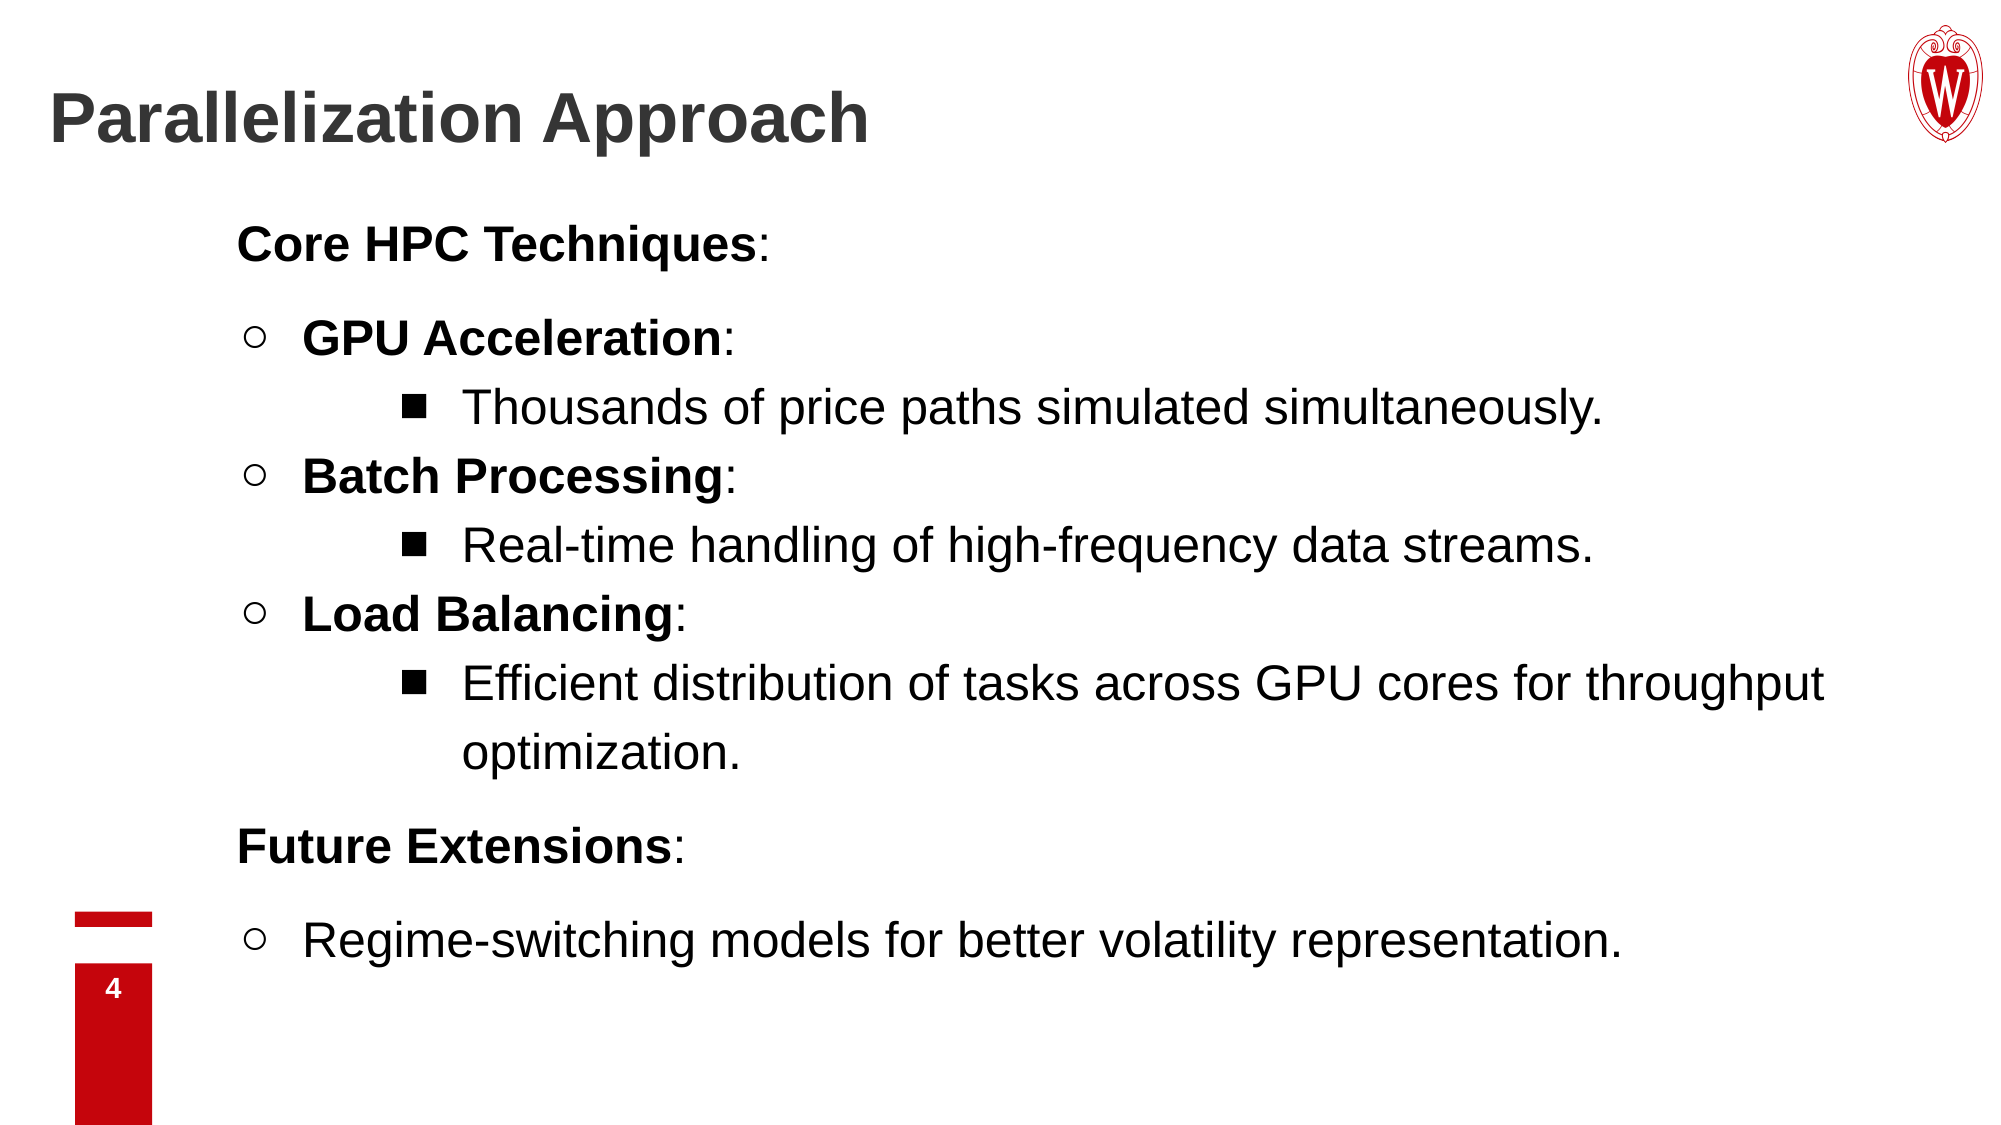

# Parallelization Approach
Core HPC Techniques:
GPU Acceleration:
Thousands of price paths simulated simultaneously.
Batch Processing:
Real-time handling of high-frequency data streams.
Load Balancing:
Efficient distribution of tasks across GPU cores for throughput optimization.
Future Extensions:
Regime-switching models for better volatility representation.
4